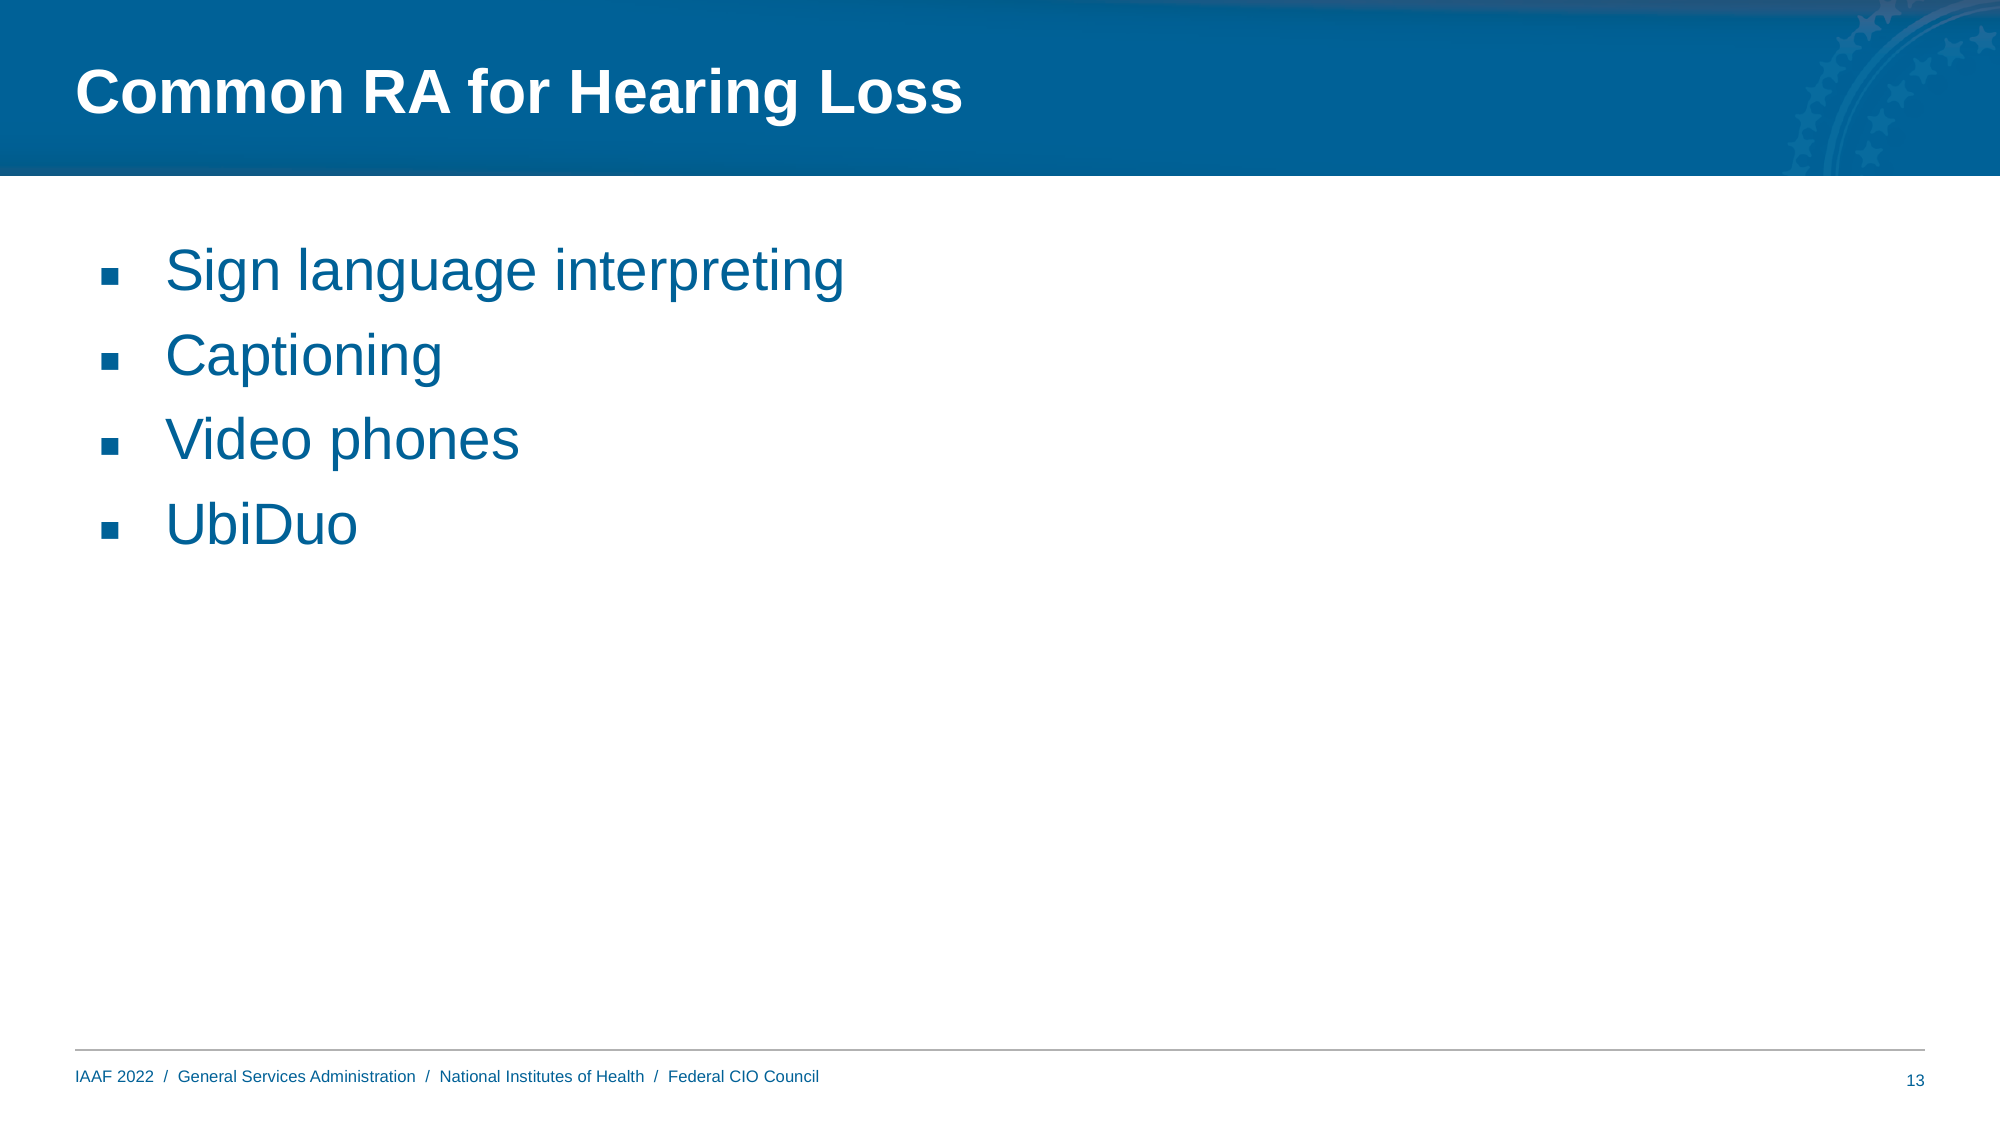

# Common RA for Hearing Loss
Sign language interpreting
Captioning
Video phones
UbiDuo

13